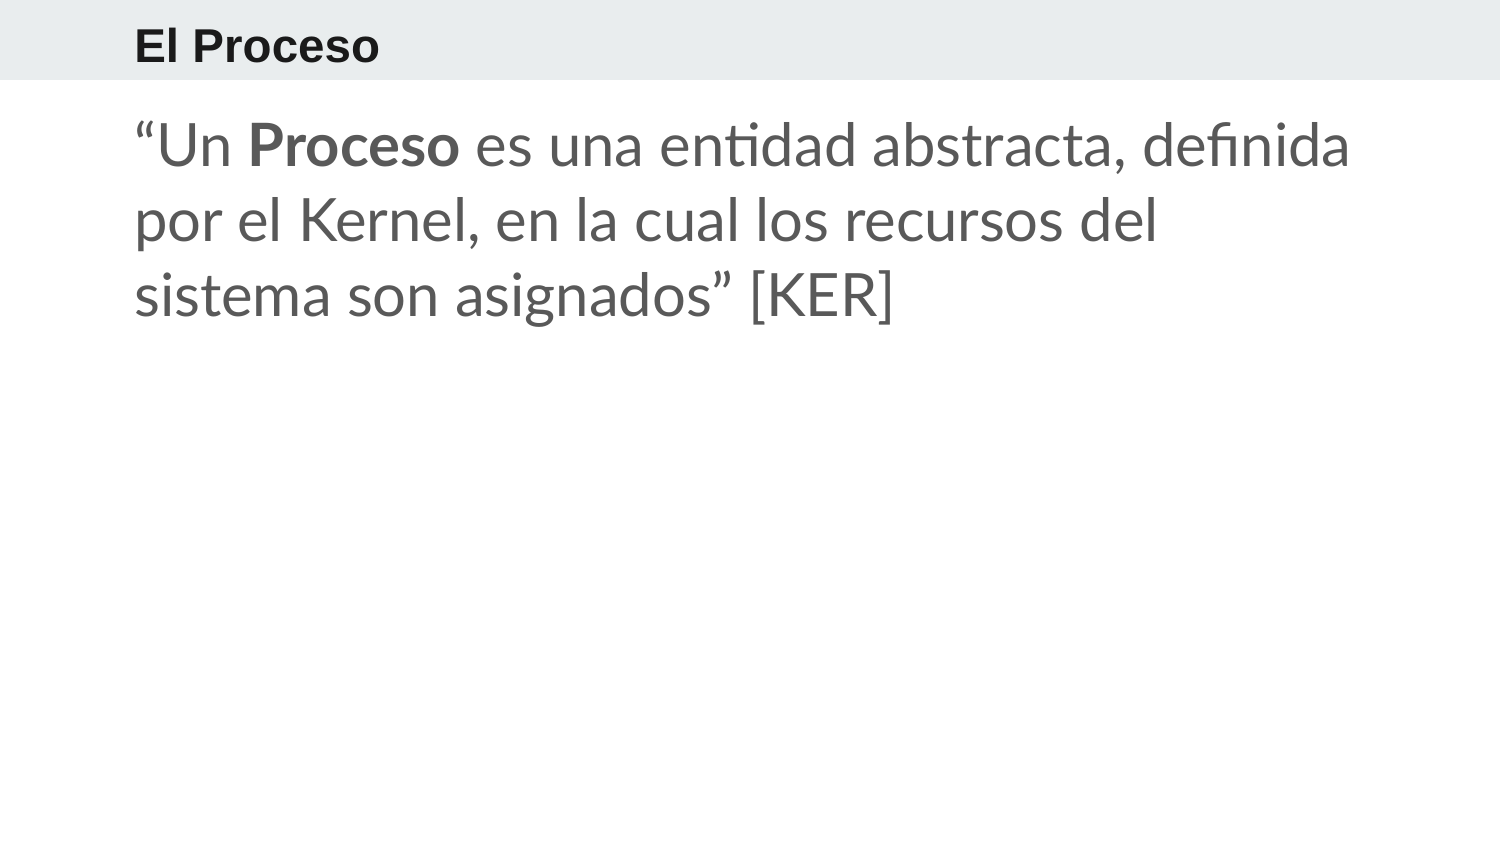

# El Proceso
“Un Proceso es una entidad abstracta, definida por el Kernel, en la cual los recursos del sistema son asignados” [KER]